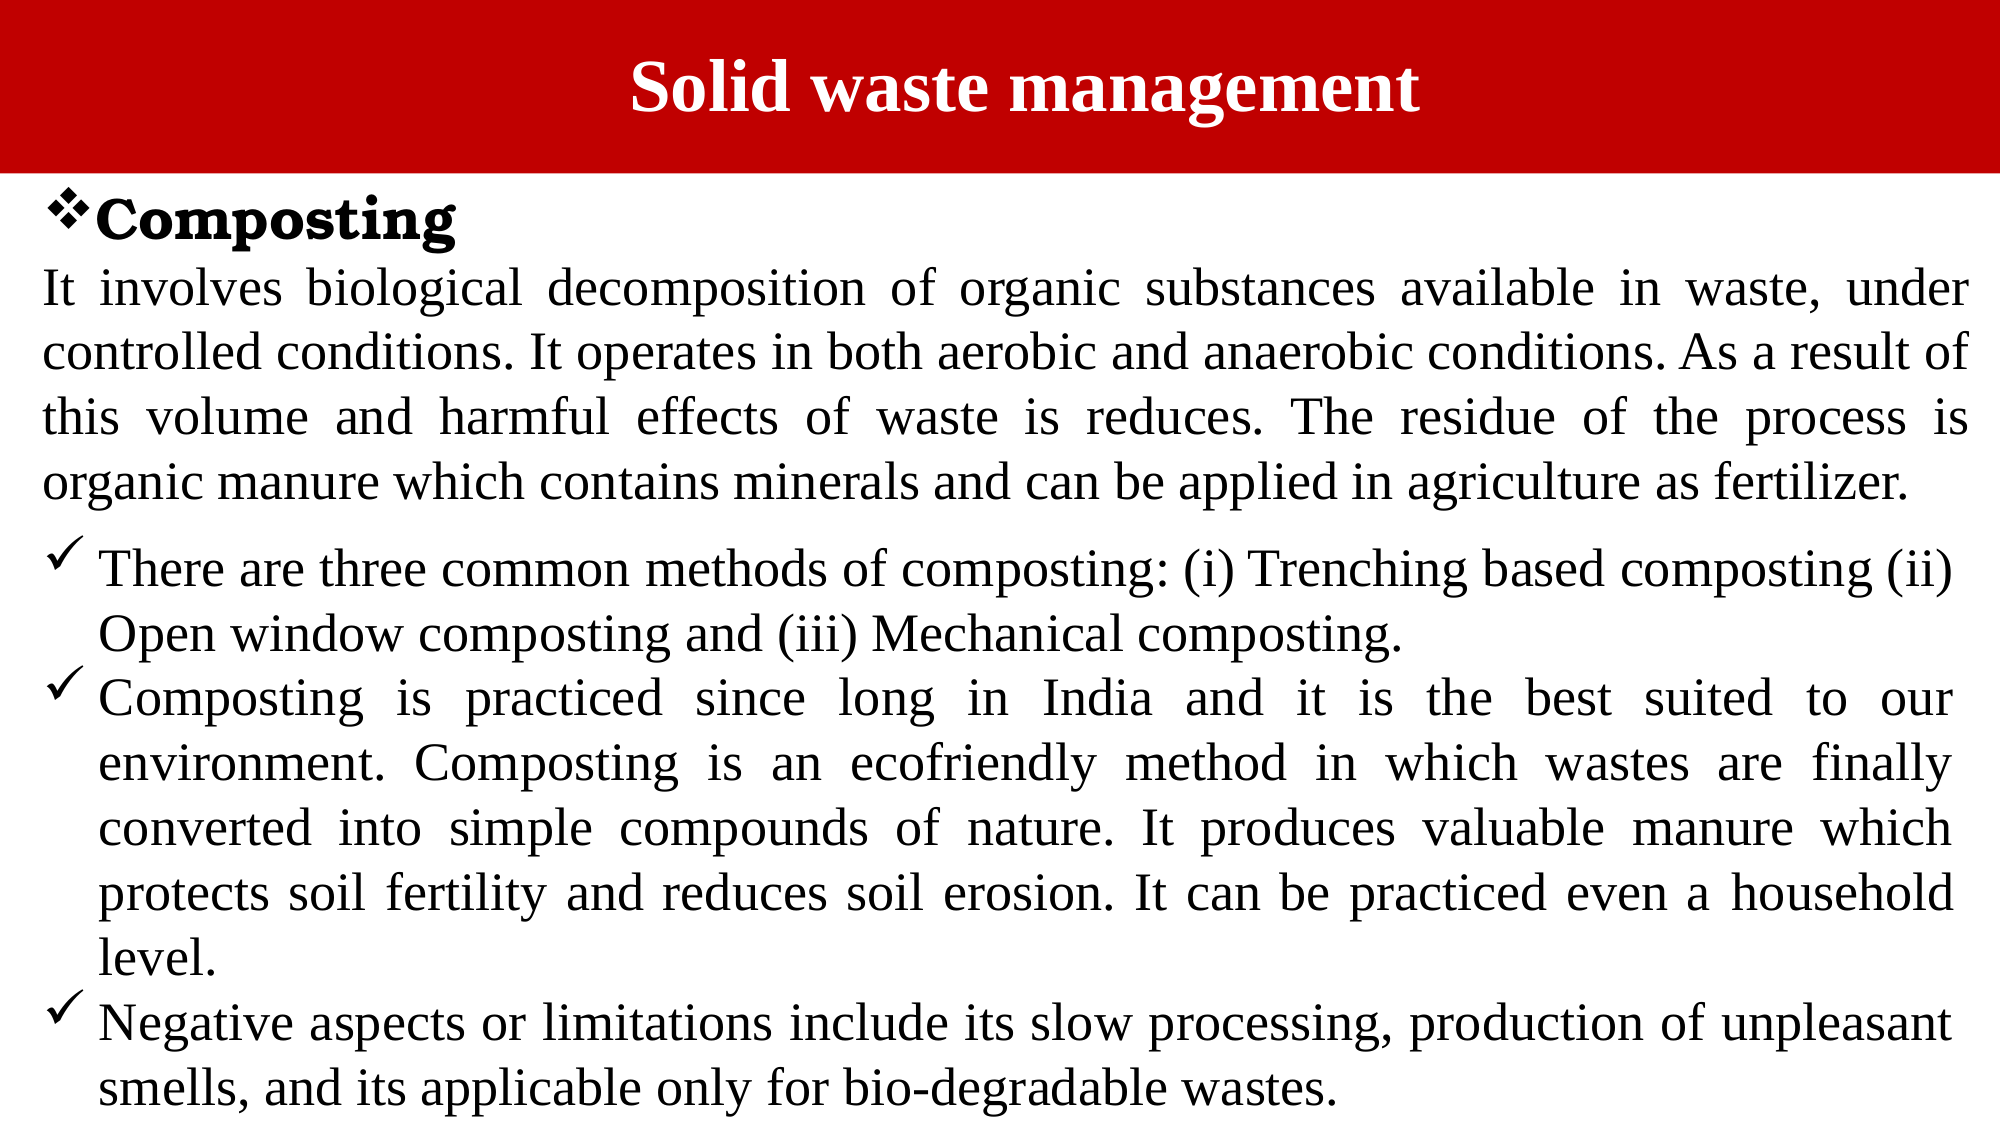

# Solid waste management
Composting
It involves biological decomposition of organic substances available in waste, under controlled conditions. It operates in both aerobic and anaerobic conditions. As a result of this volume and harmful effects of waste is reduces. The residue of the process is organic manure which contains minerals and can be applied in agriculture as fertilizer.
There are three common methods of composting: (i) Trenching based composting (ii) Open window composting and (iii) Mechanical composting.
Composting is practiced since long in India and it is the best suited to our environment. Composting is an ecofriendly method in which wastes are finally converted into simple compounds of nature. It produces valuable manure which protects soil fertility and reduces soil erosion. It can be practiced even a household level.
Negative aspects or limitations include its slow processing, production of unpleasant smells, and its applicable only for bio-degradable wastes.